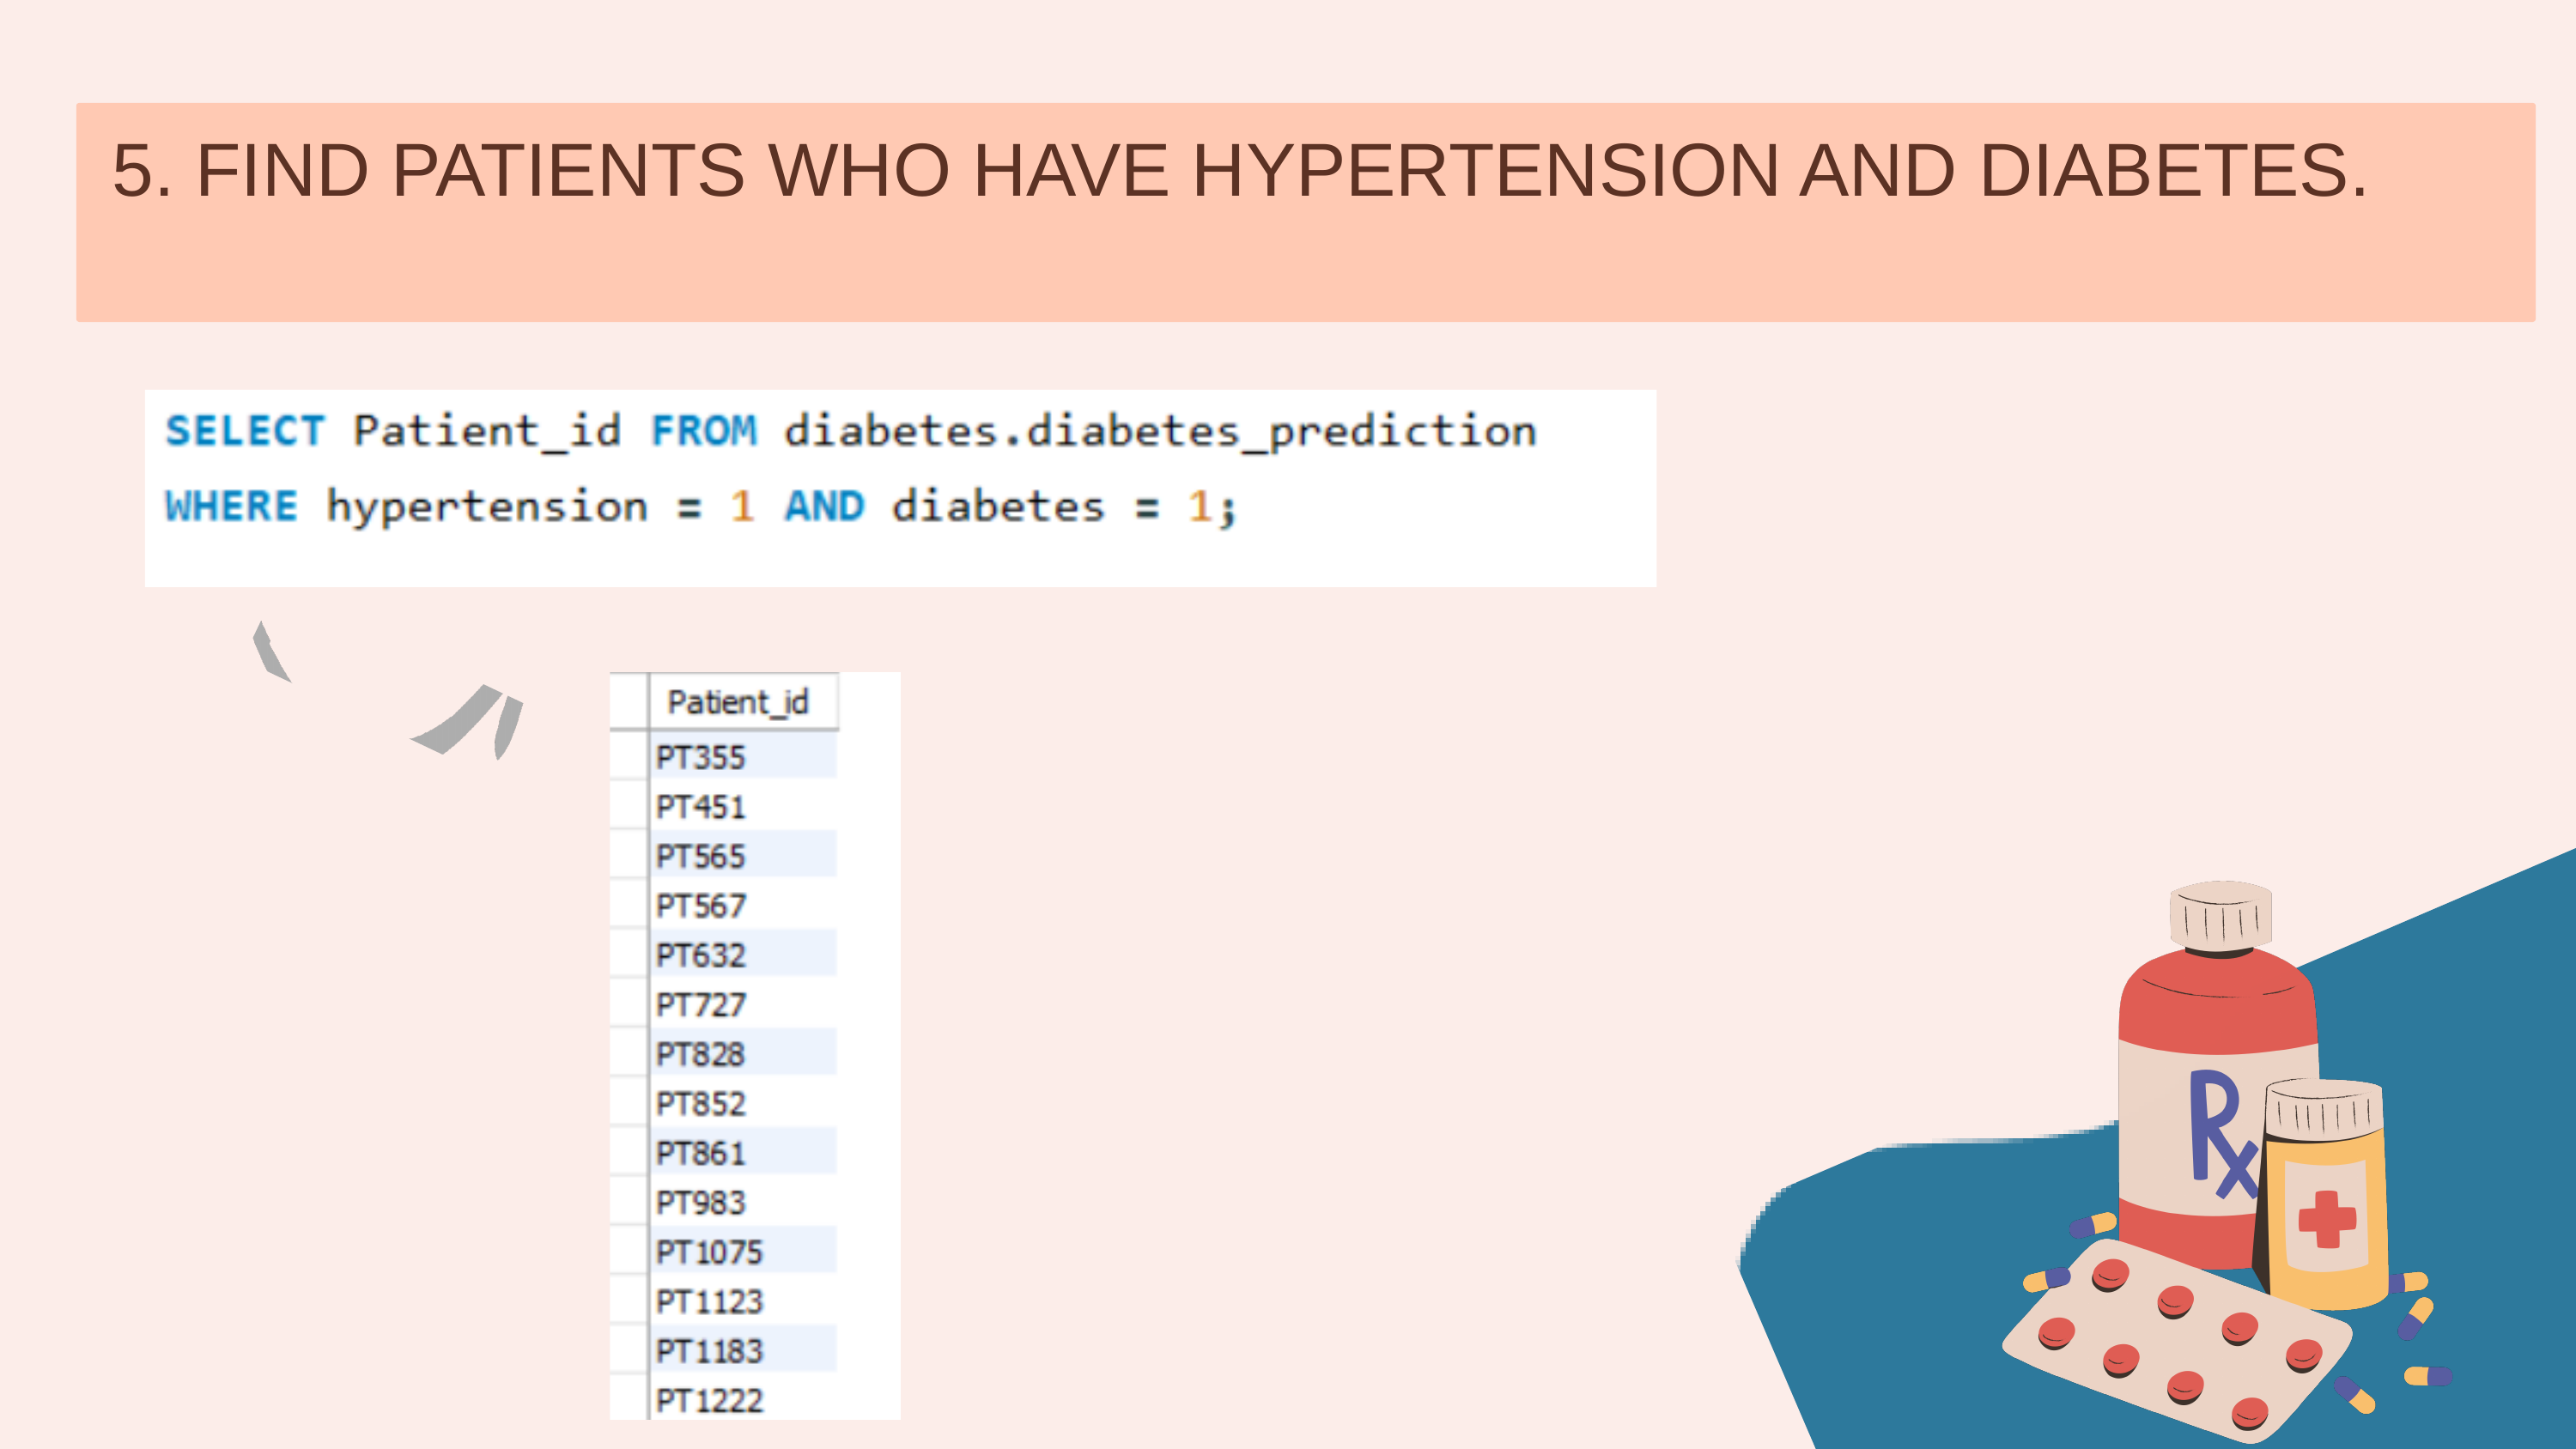

5. FIND PATIENTS WHO HAVE HYPERTENSION AND DIABETES.